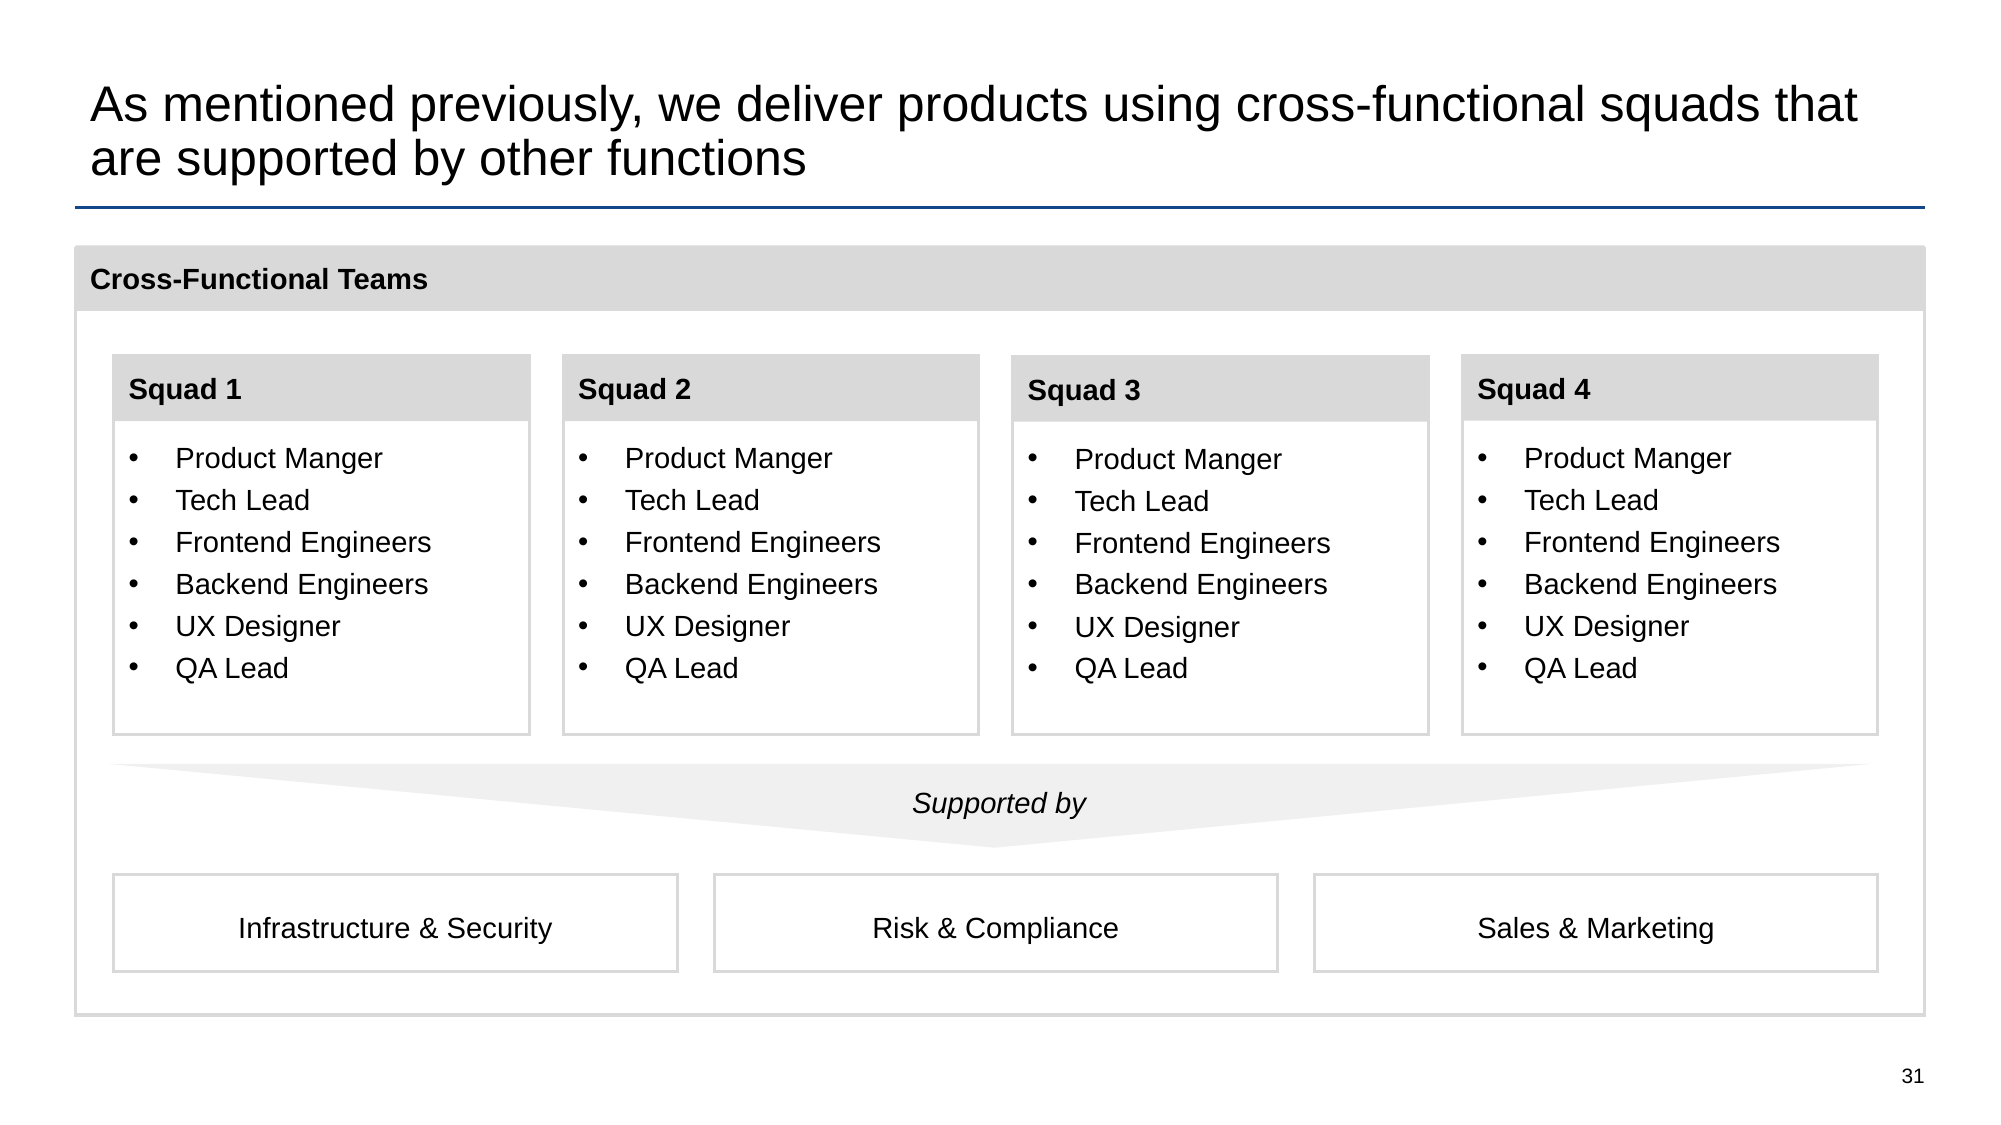

# As mentioned previously, we deliver products using cross-functional squads that are supported by other functions
Cross-Functional Teams

Squad 4
Squad 1
Squad 2
Product Manger
Tech Lead
Frontend Engineers
Backend Engineers
UX Designer
QA Lead
Product Manger
Tech Lead
Frontend Engineers
Backend Engineers
UX Designer
QA Lead
Product Manger
Tech Lead
Frontend Engineers
Backend Engineers
UX Designer
QA Lead
Squad 3
Product Manger
Tech Lead
Frontend Engineers
Backend Engineers
UX Designer
QA Lead

Supported by
Sales & Marketing
Risk & Compliance
Infrastructure & Security